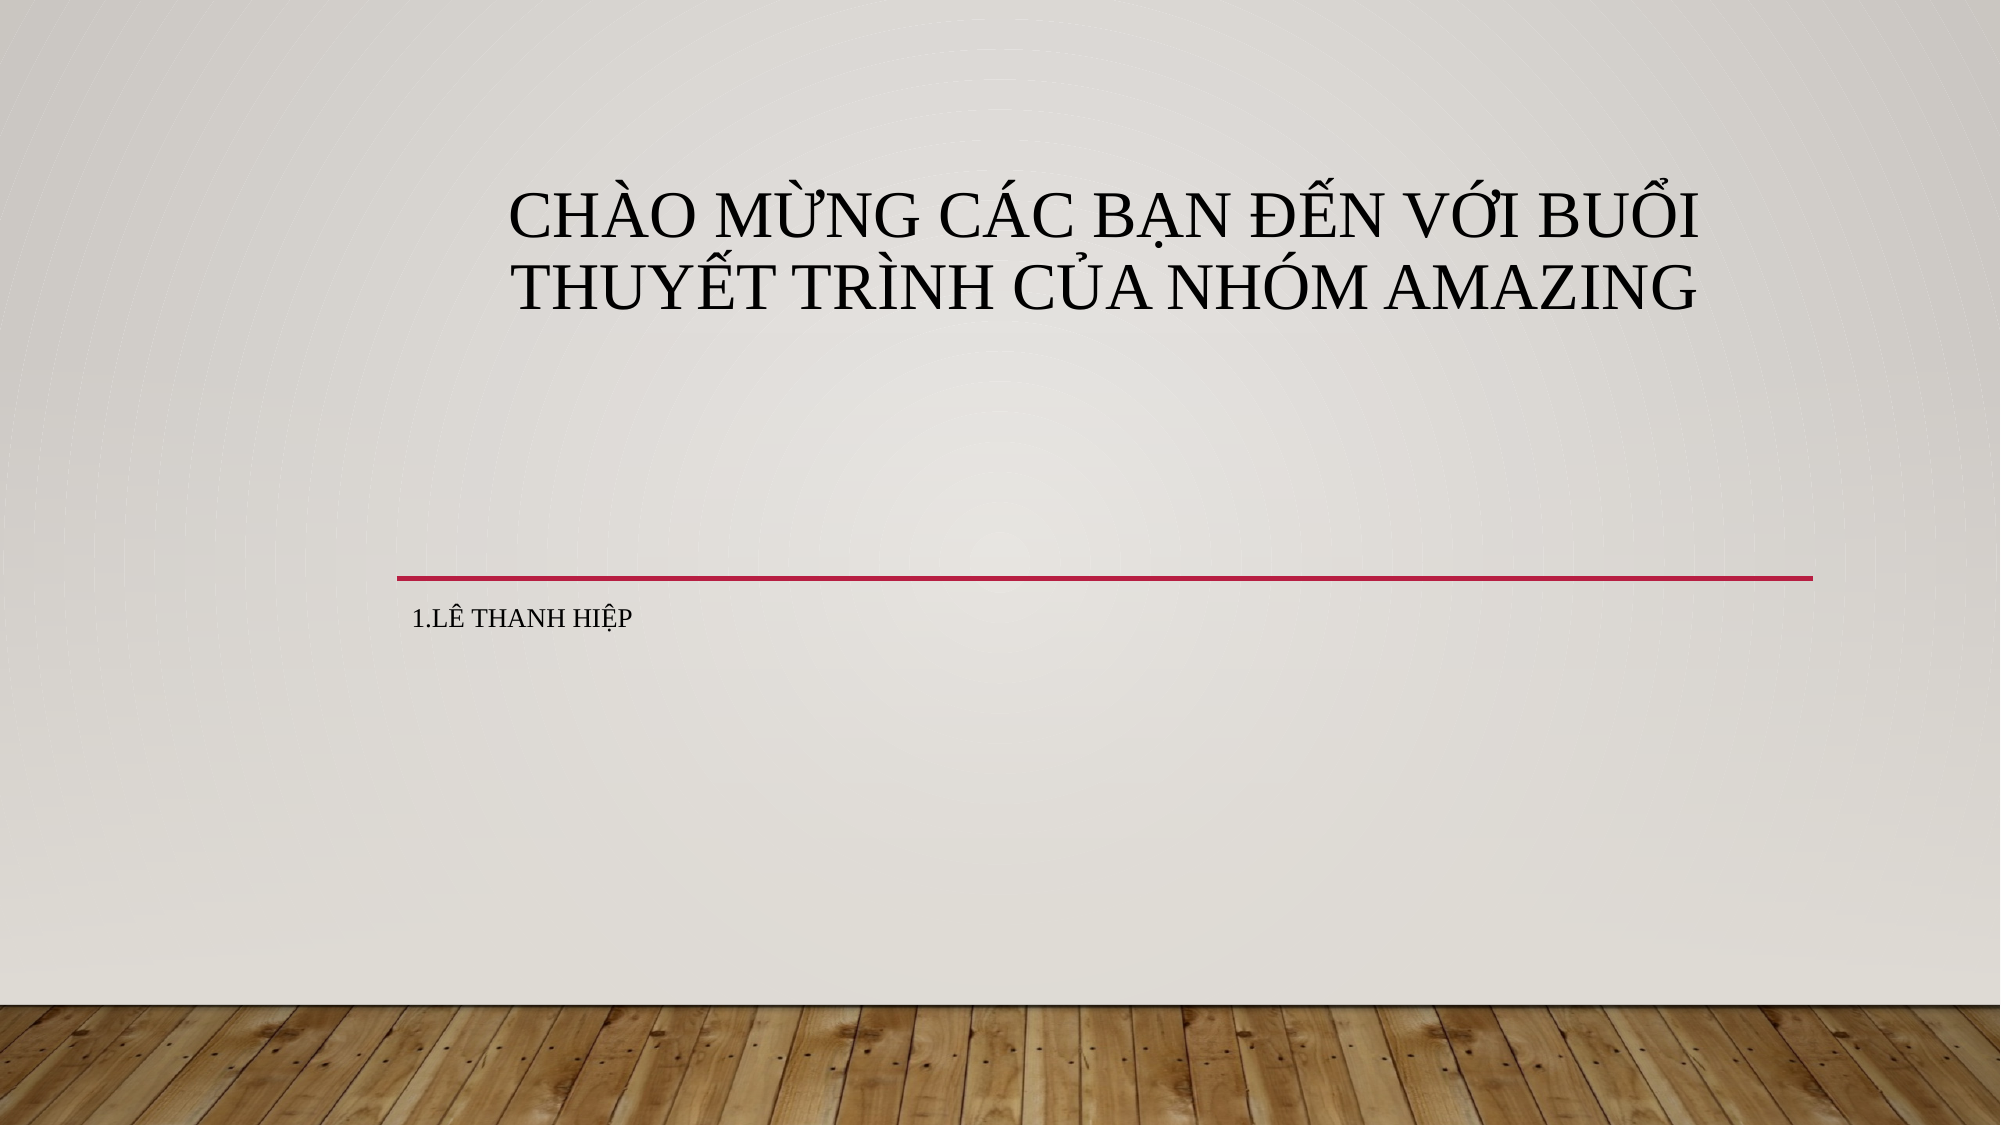

# Chào mừng các bạn đến với buổi thuyết trình của nhóm amazing
1.Lê thanh hiệp